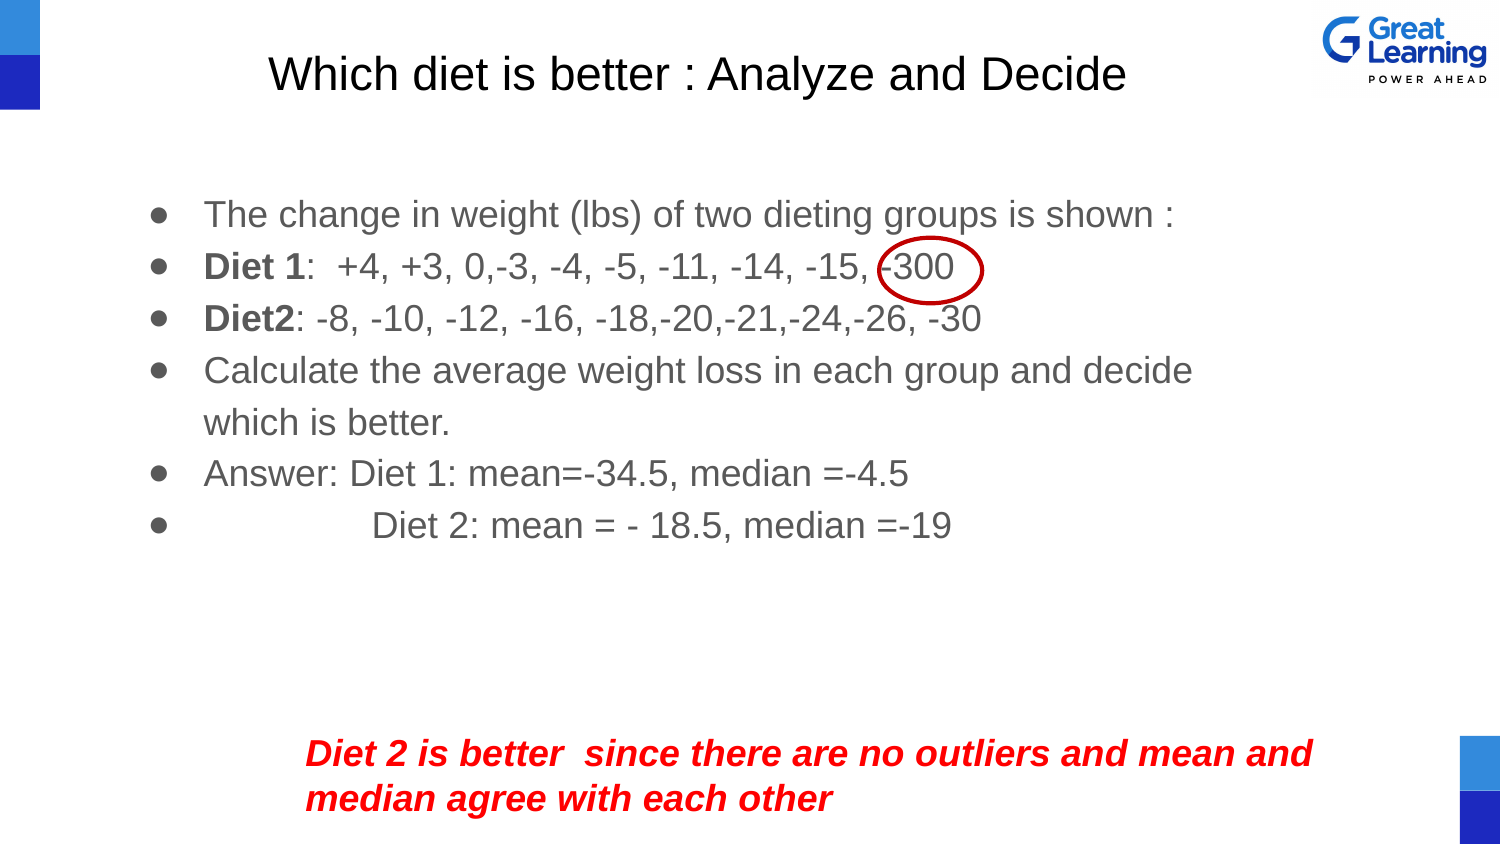

# Which diet is better : Analyze and Decide
The change in weight (lbs) of two dieting groups is shown :
Diet 1:  +4, +3, 0,-3, -4, -5, -11, -14, -15, -300
Diet2: -8, -10, -12, -16, -18,-20,-21,-24,-26, -30
Calculate the average weight loss in each group and decide which is better.
Answer: Diet 1: mean=-34.5, median =-4.5
                Diet 2: mean = - 18.5, median =-19

Diet 2 is better  since there are no outliers and mean and
median agree with each other